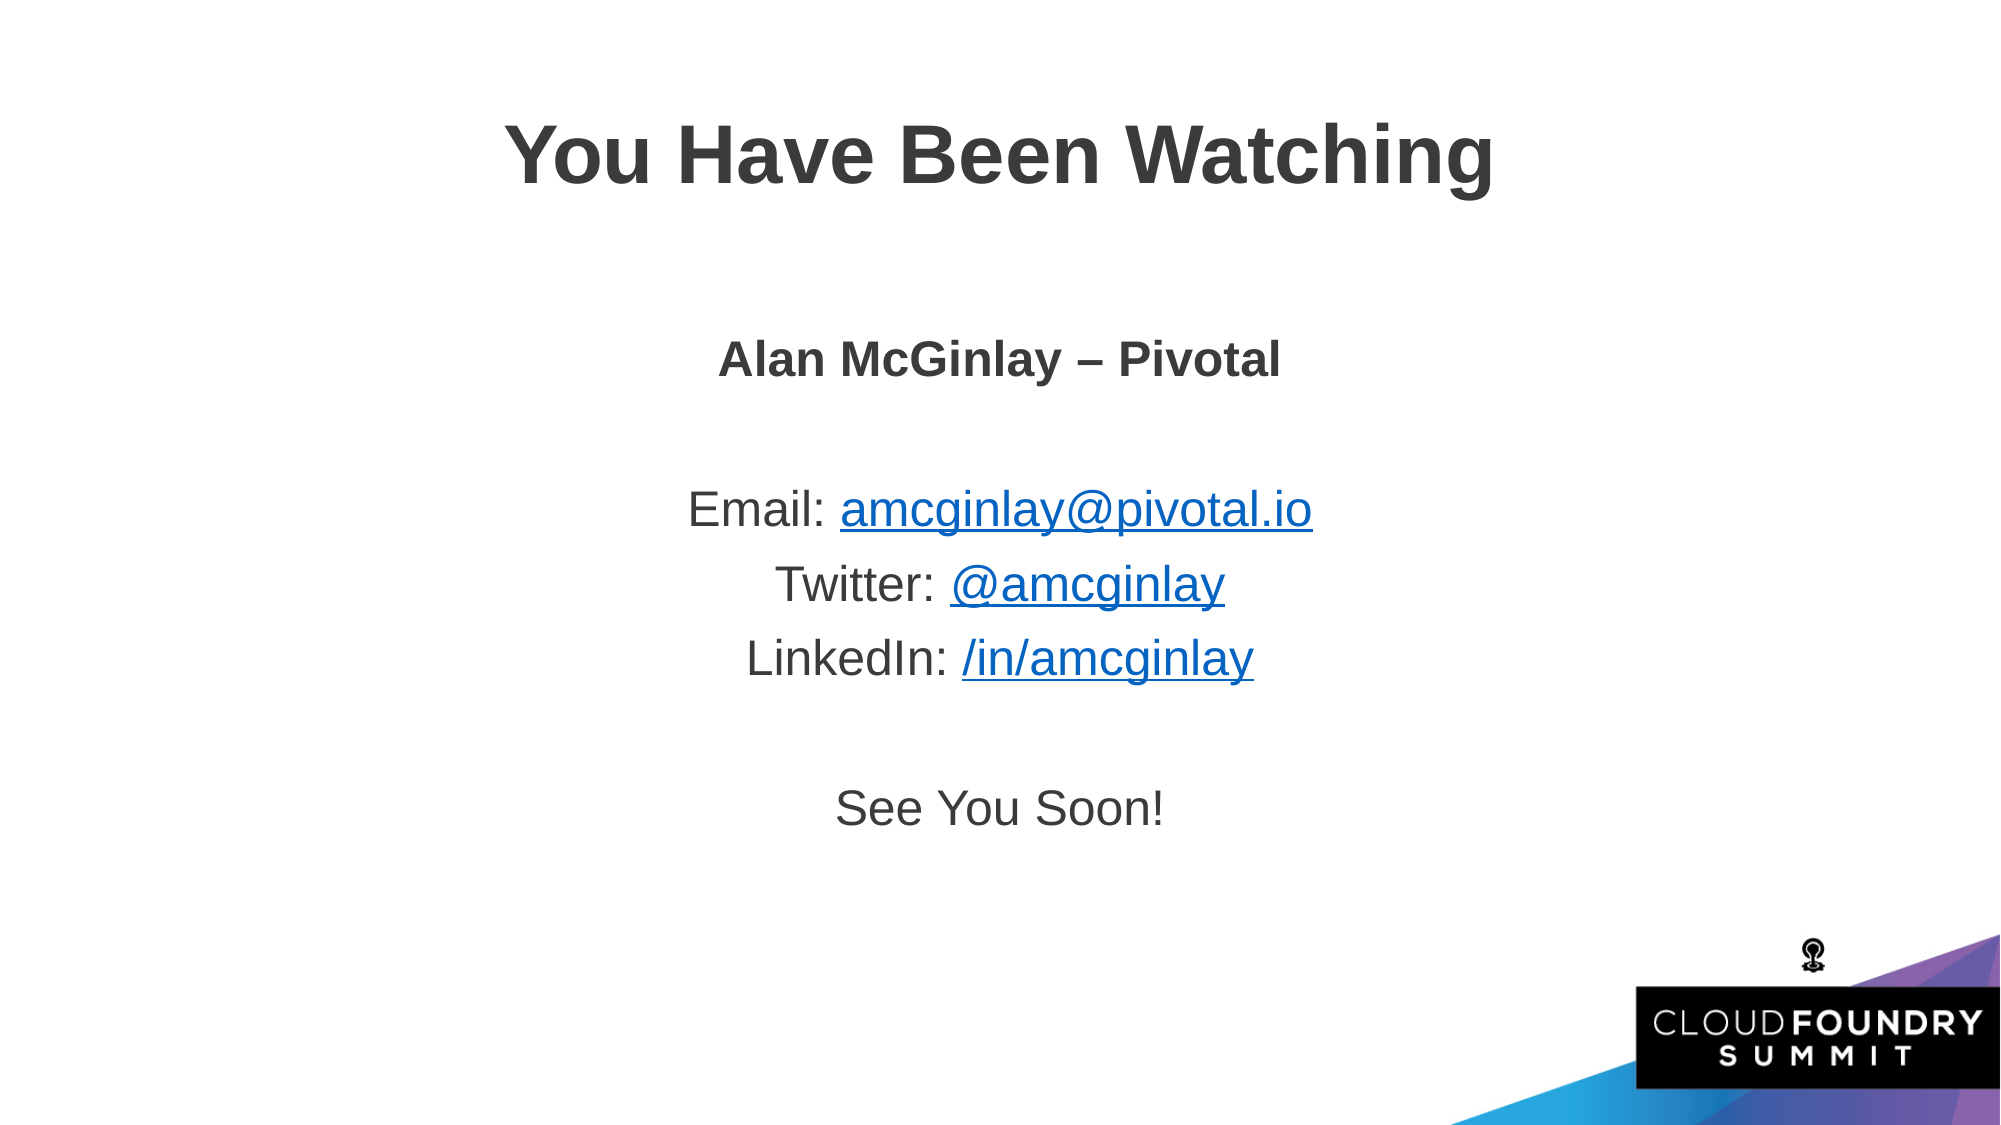

You Have Been Watching
Alan McGinlay – Pivotal

Email: amcginlay@pivotal.io
Twitter: @amcginlay
LinkedIn: /in/amcginlay

See You Soon!